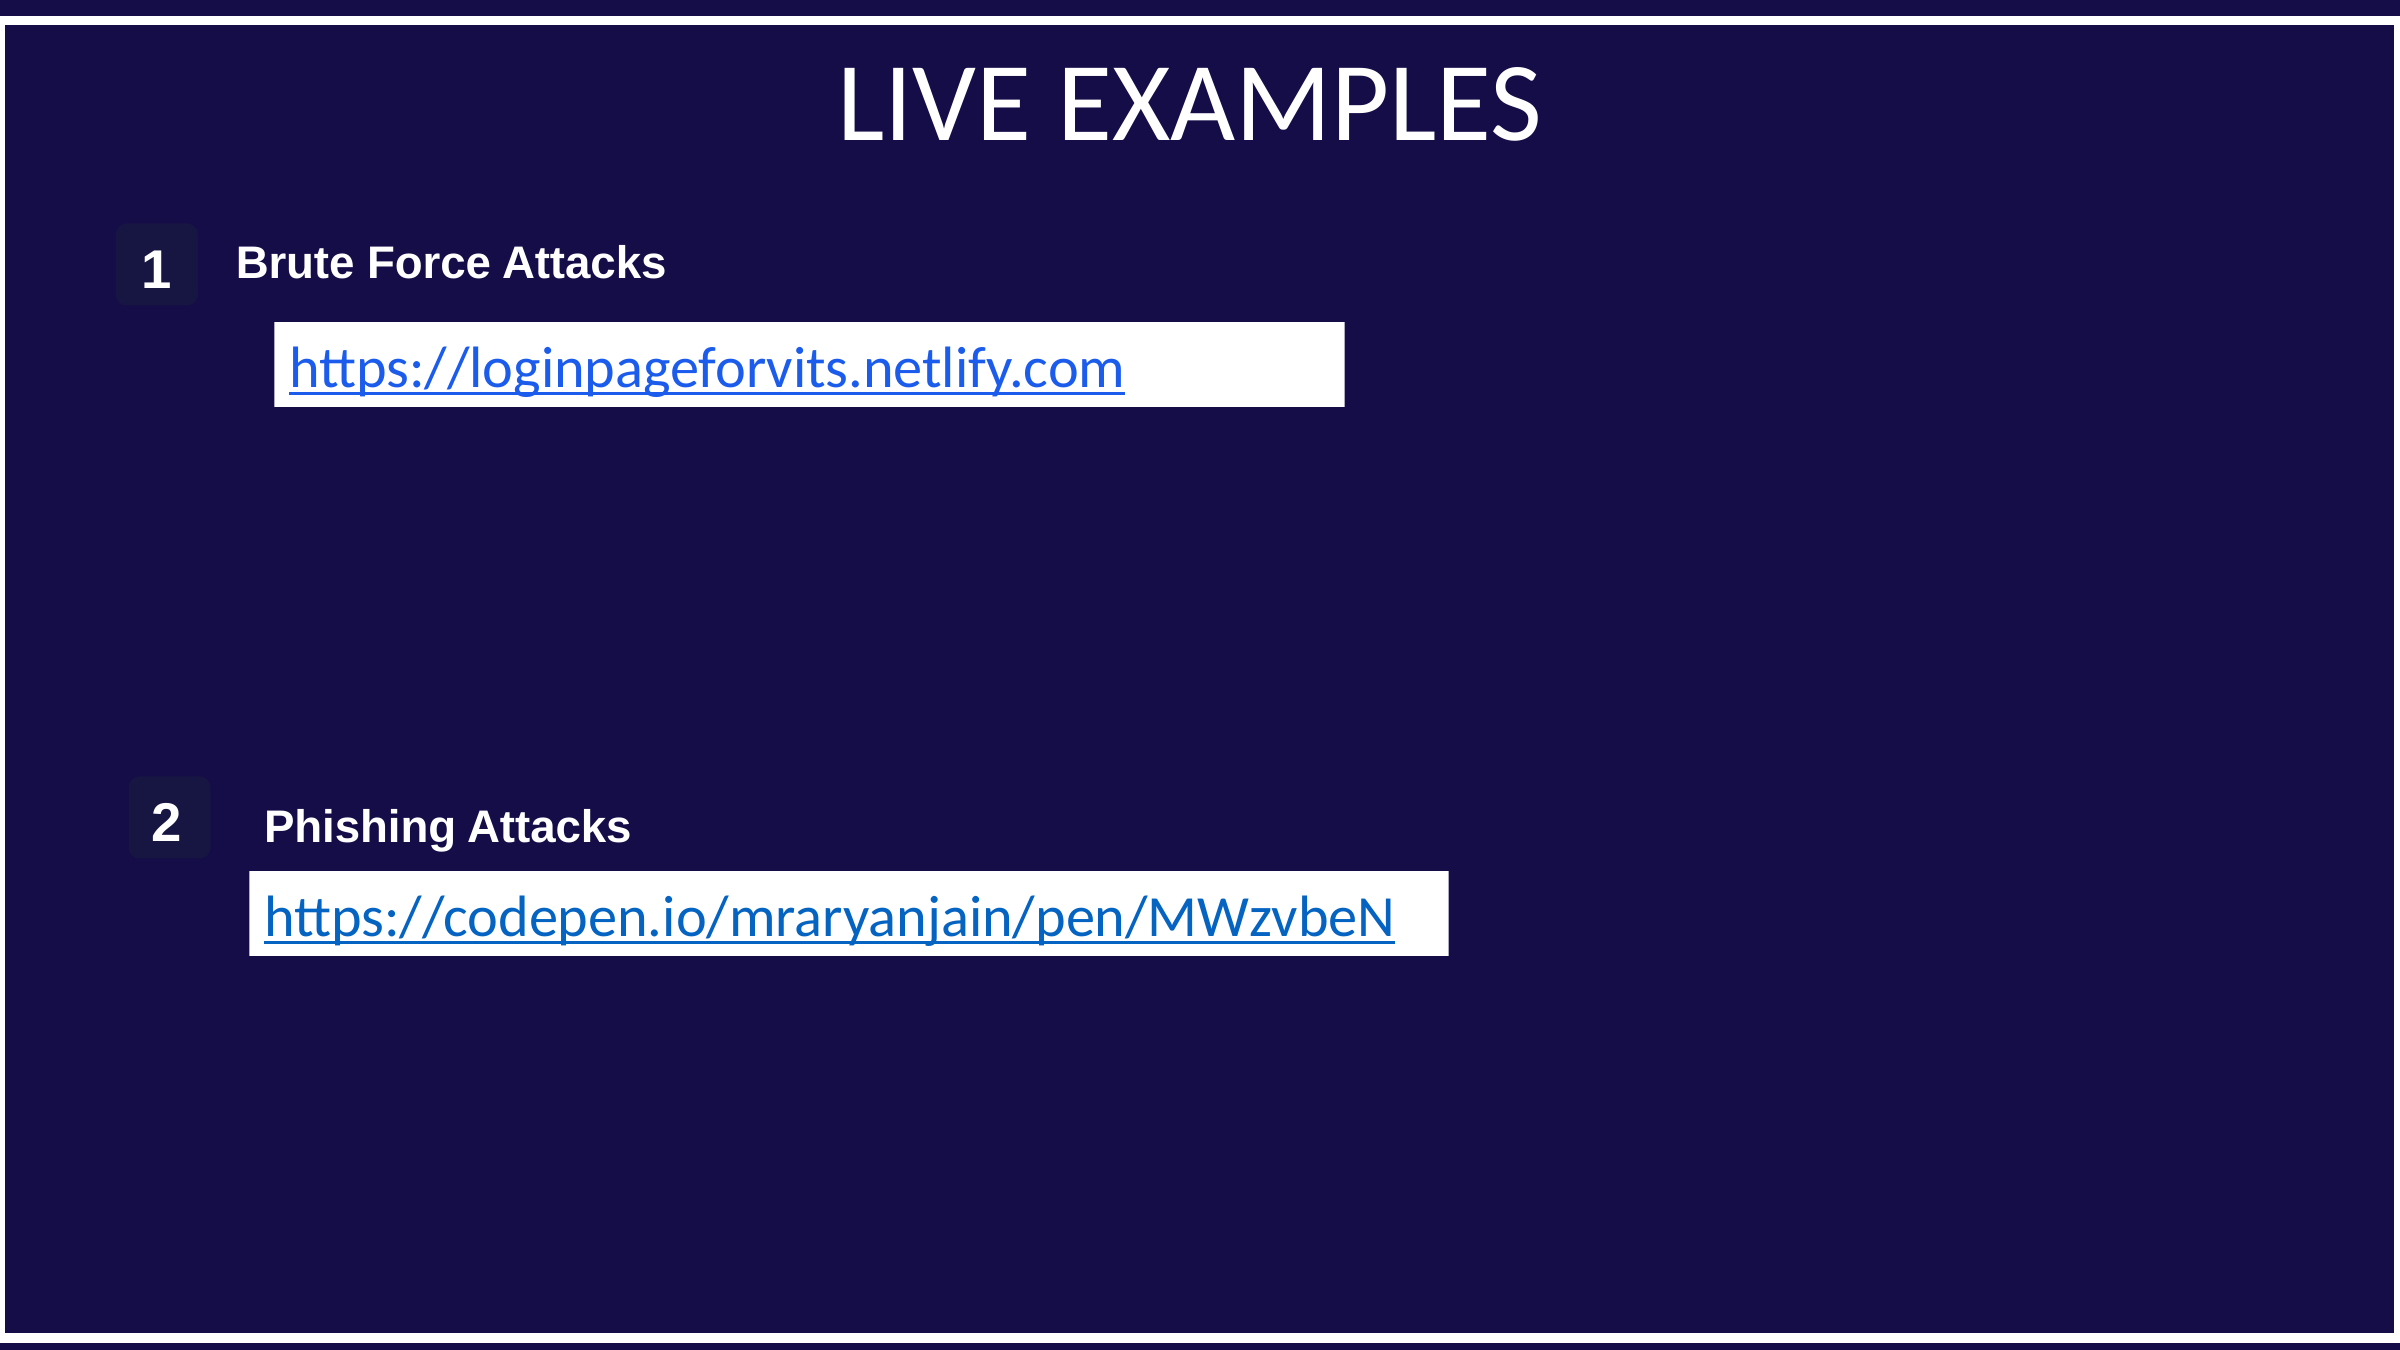

LIVE EXAMPLES

1
Brute Force Attacks
https://loginpageforvits.netlify.com

2
Phishing Attacks
https://codepen.io/mraryanjain/pen/MWzvbeN